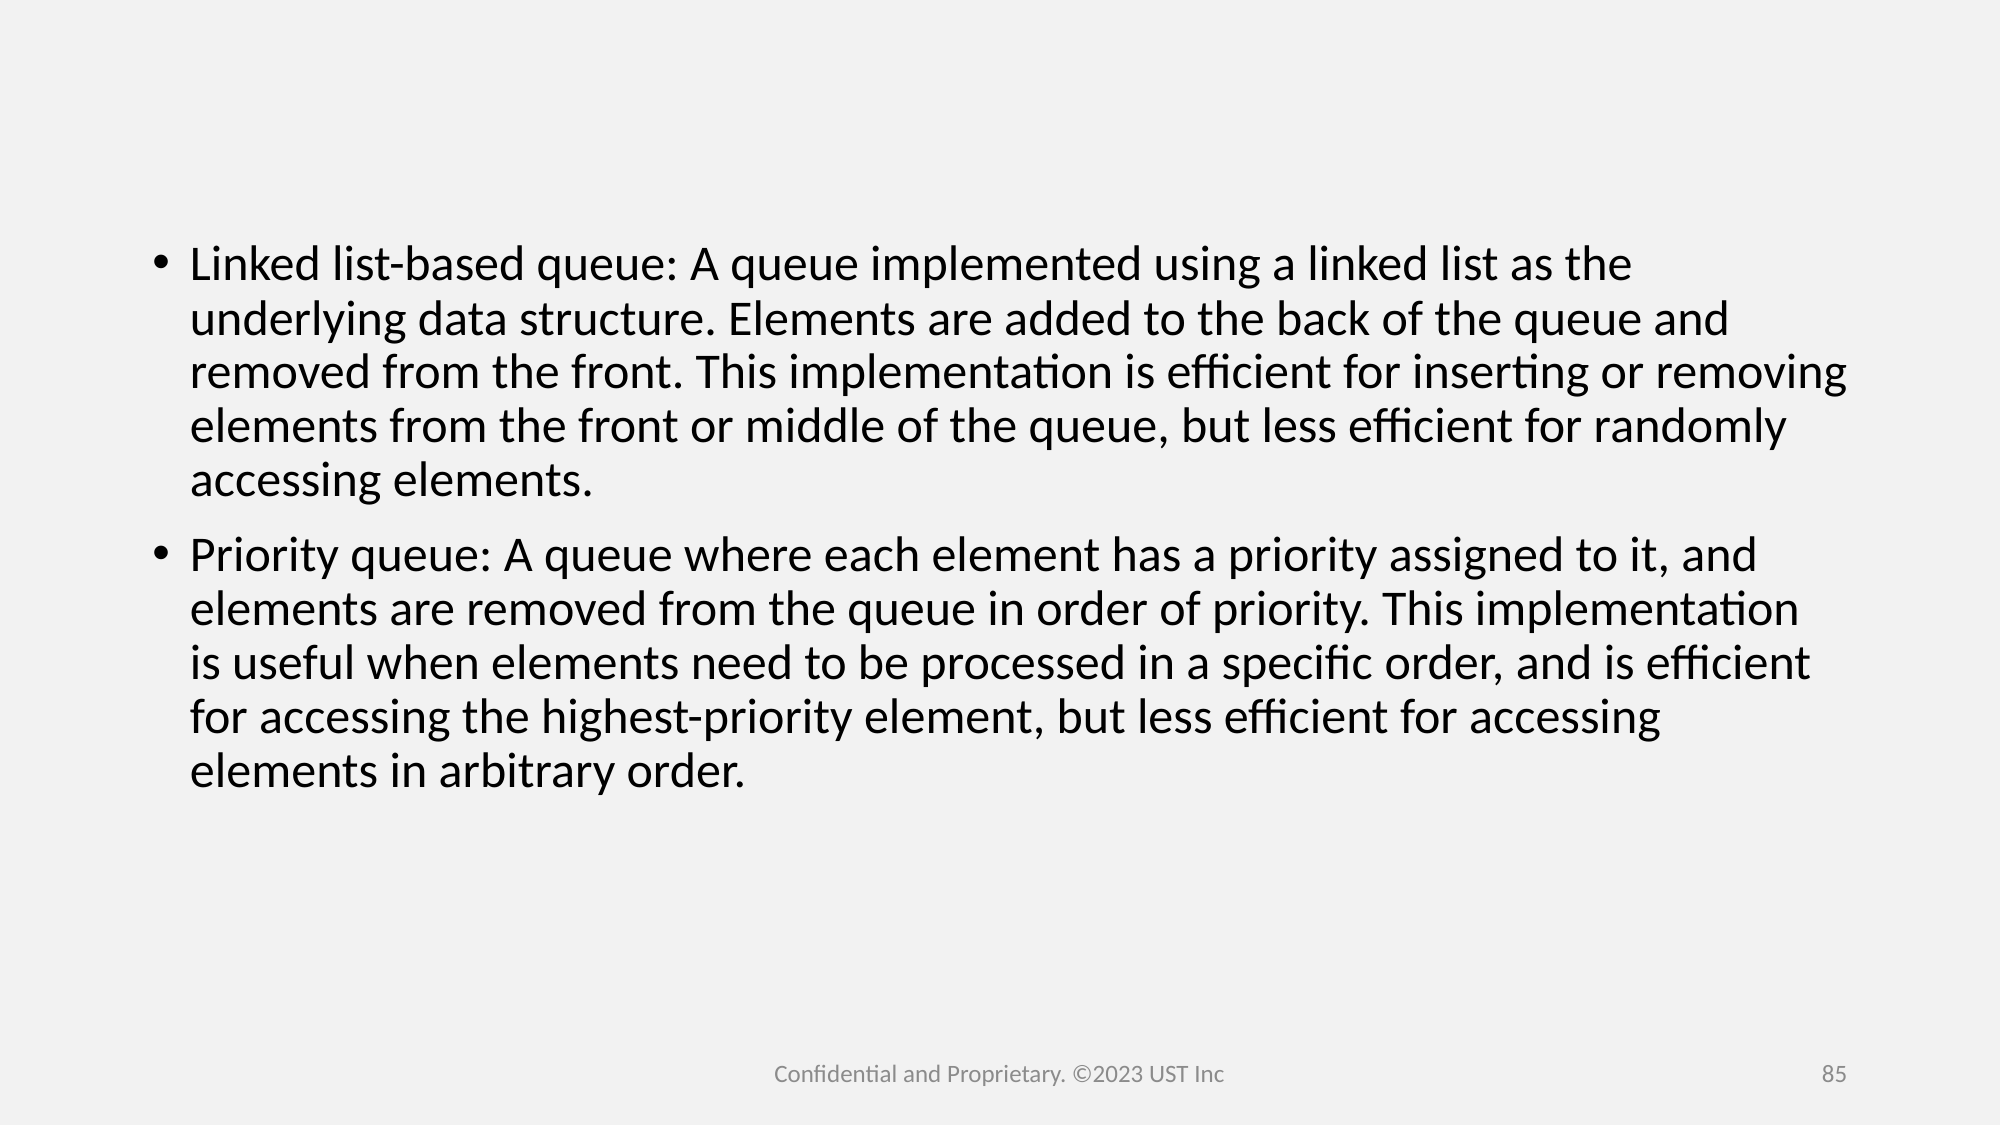

Linked list-based queue: A queue implemented using a linked list as the underlying data structure. Elements are added to the back of the queue and removed from the front. This implementation is efficient for inserting or removing elements from the front or middle of the queue, but less efficient for randomly accessing elements.
Priority queue: A queue where each element has a priority assigned to it, and elements are removed from the queue in order of priority. This implementation is useful when elements need to be processed in a specific order, and is efficient for accessing the highest-priority element, but less efficient for accessing elements in arbitrary order.

Confidential and Proprietary. ©2023 UST Inc
85